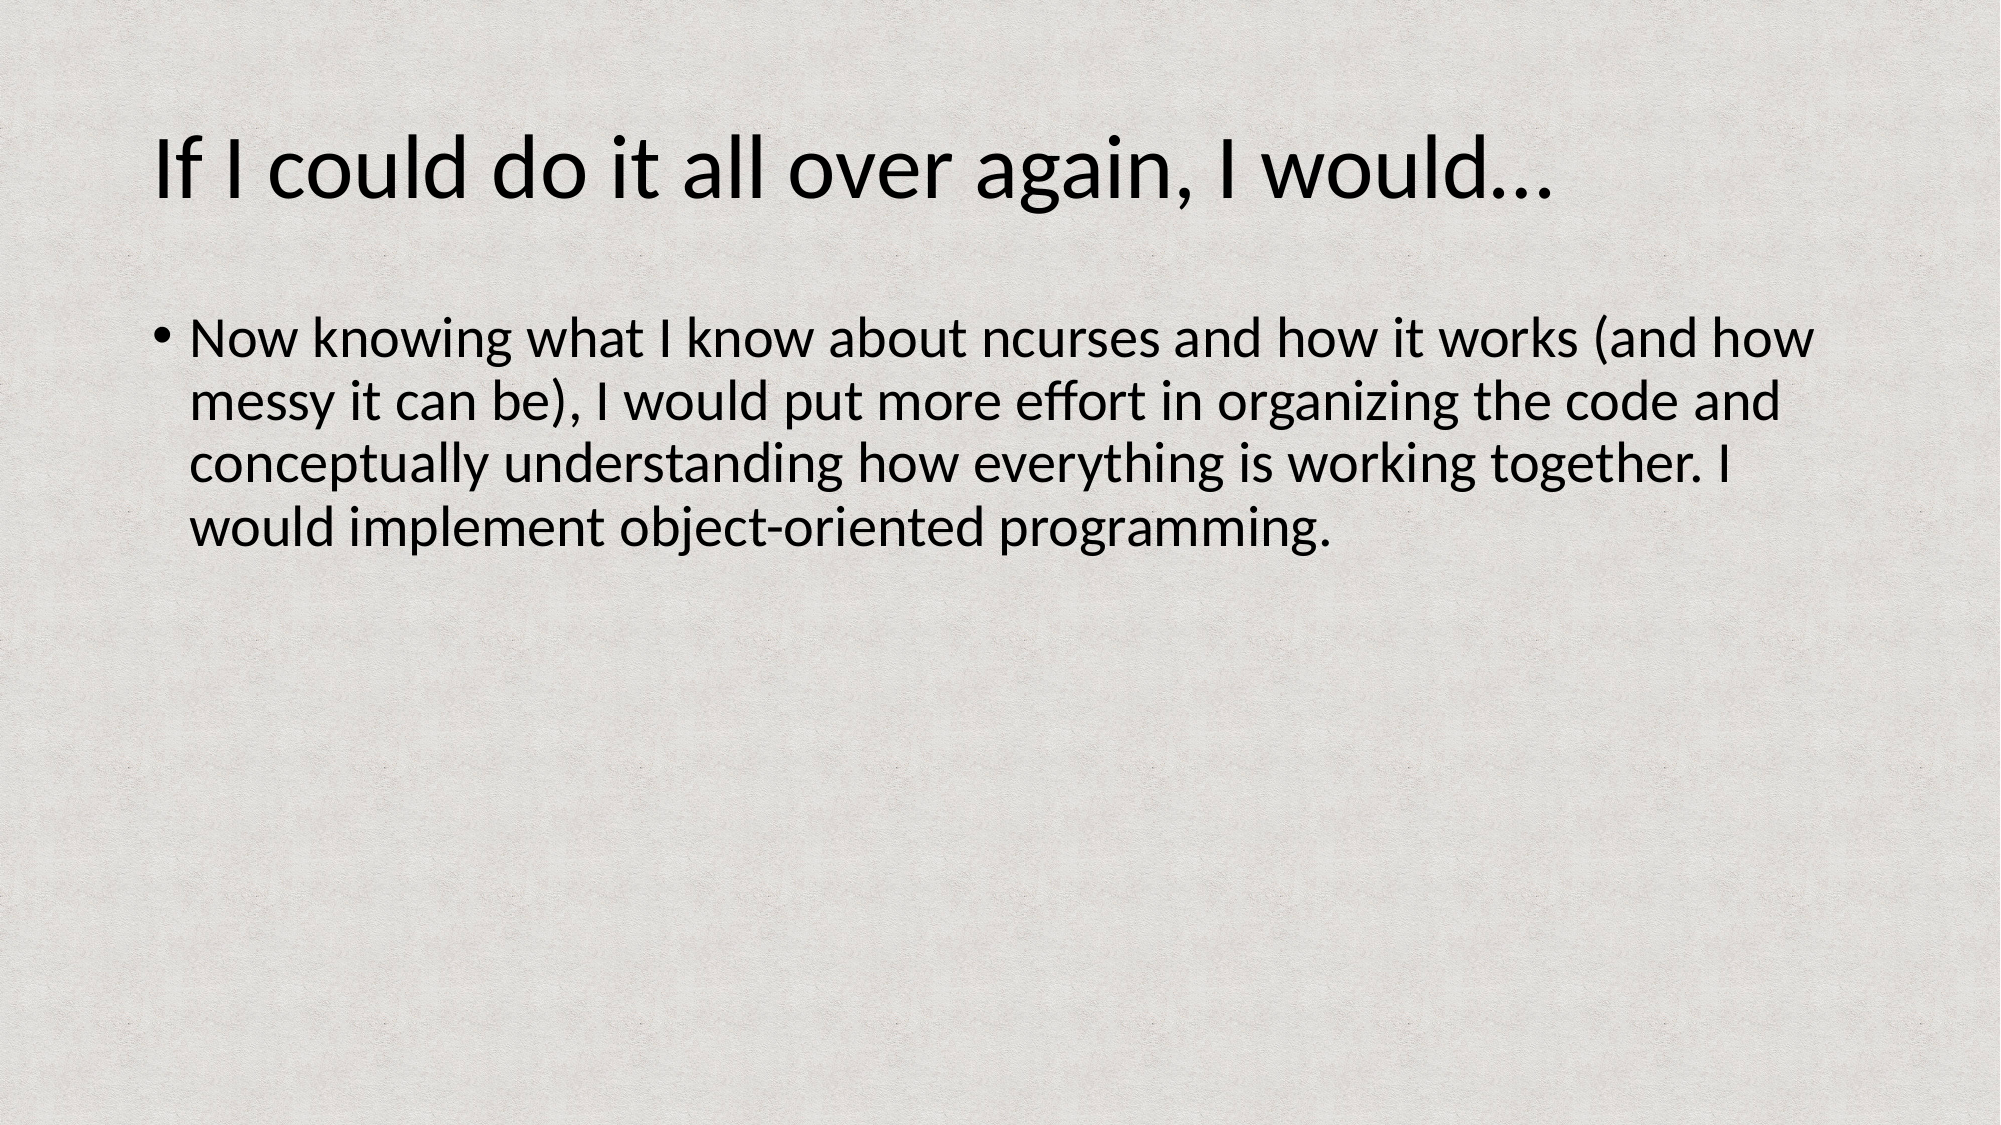

If I could do it all over again, I would…
Now knowing what I know about ncurses and how it works (and how messy it can be), I would put more effort in organizing the code and conceptually understanding how everything is working together. I would implement object-oriented programming.